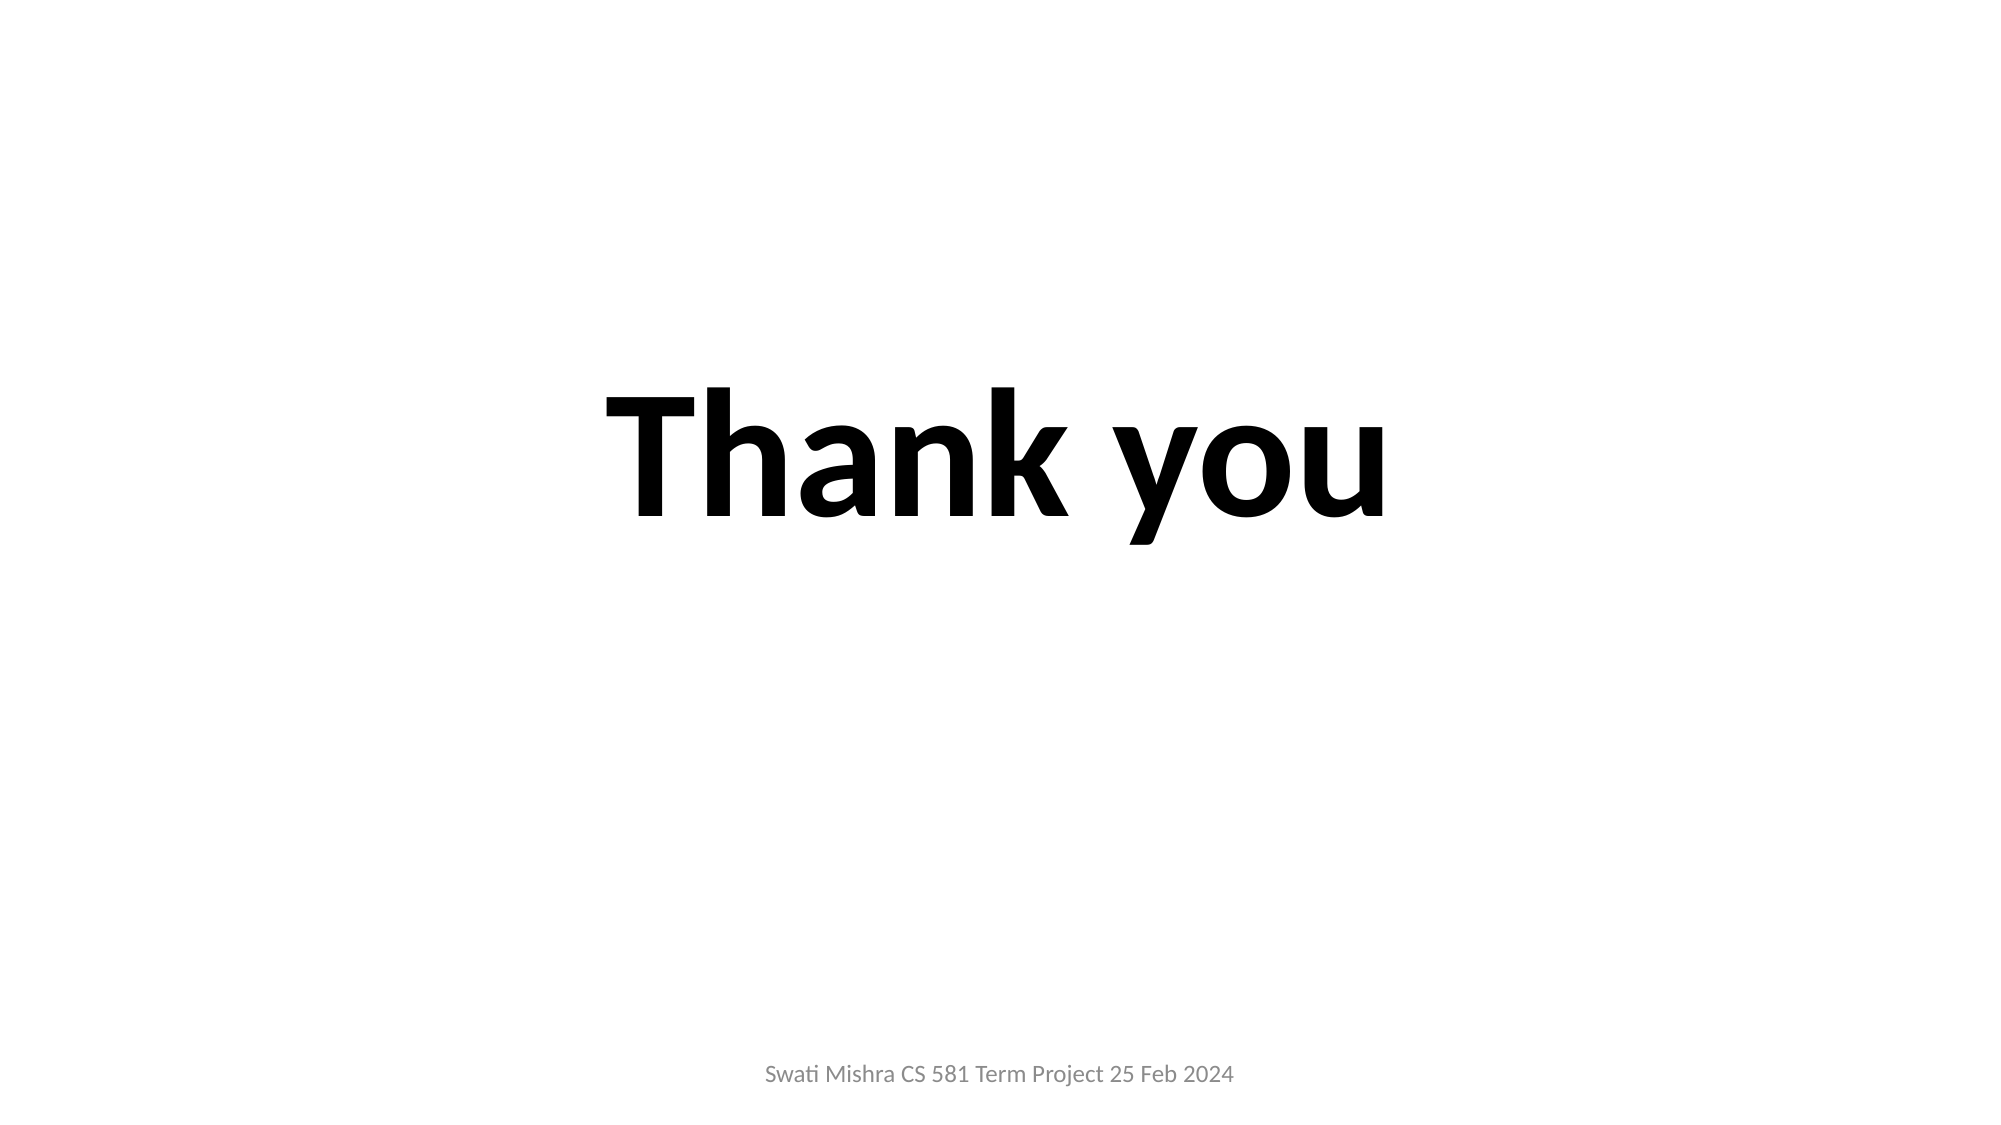

Thank you
Swati Mishra CS 581 Term Project 25 Feb 2024